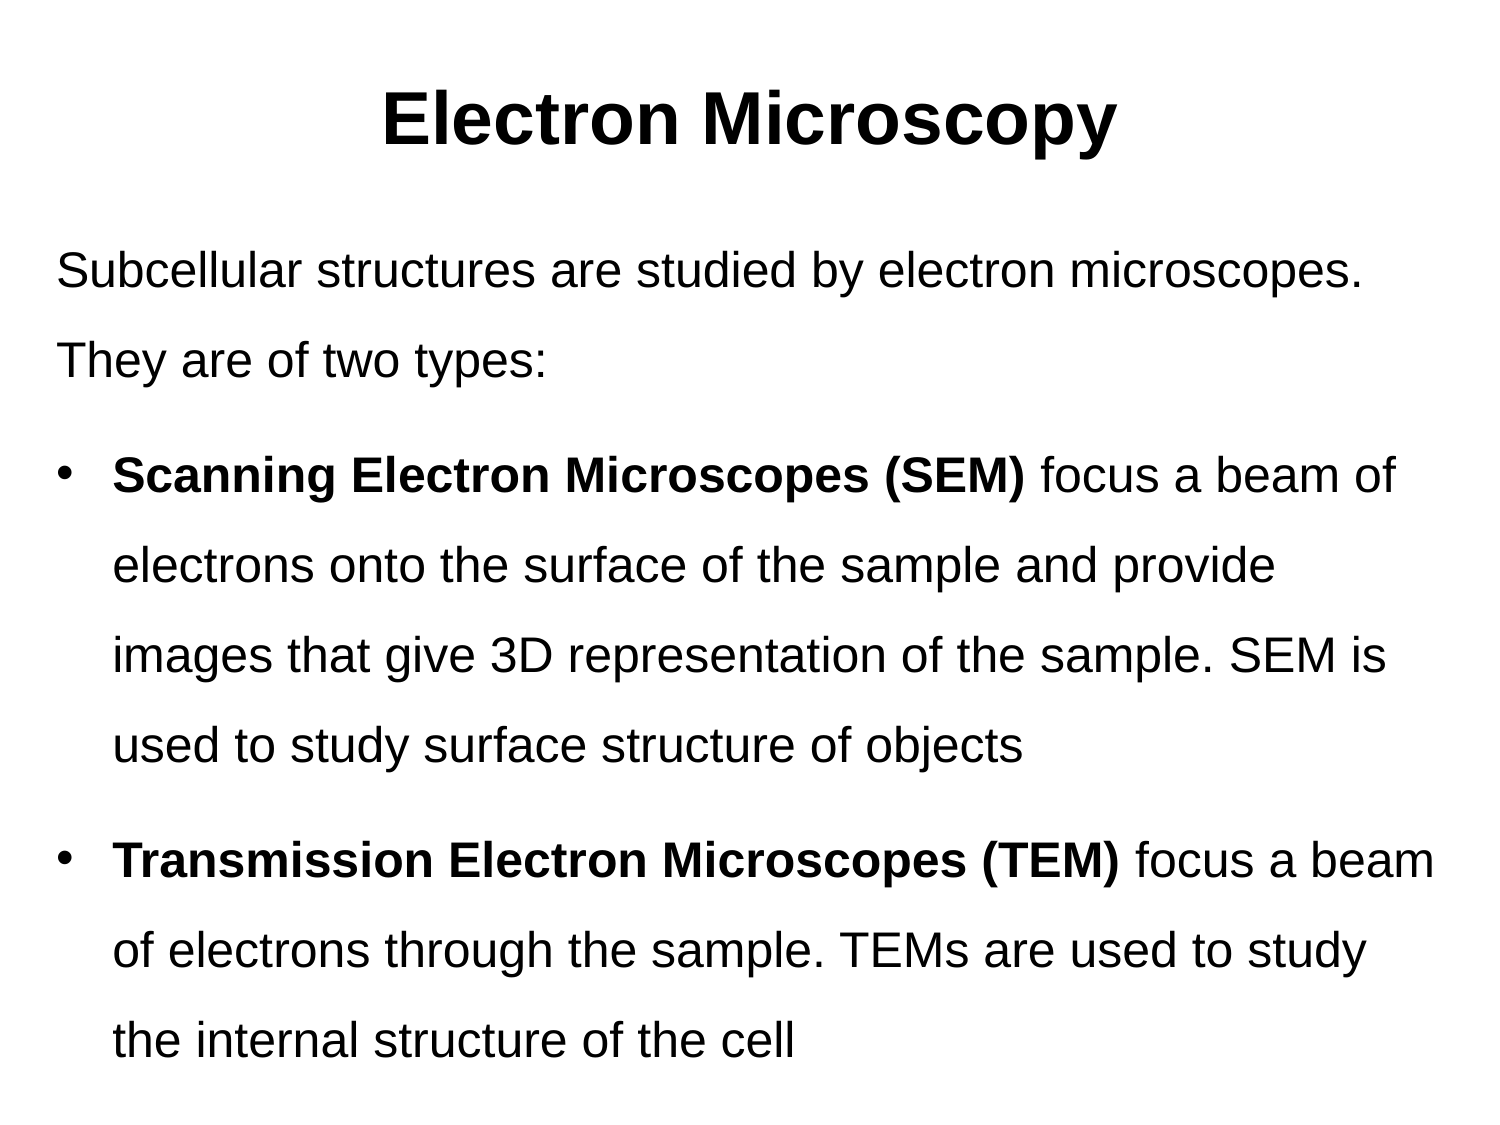

Electron Microscopy
Subcellular structures are studied by electron microscopes. They are of two types:
Scanning Electron Microscopes (SEM) focus a beam of electrons onto the surface of the sample and provide images that give 3D representation of the sample. SEM is used to study surface structure of objects
Transmission Electron Microscopes (TEM) focus a beam of electrons through the sample. TEMs are used to study the internal structure of the cell